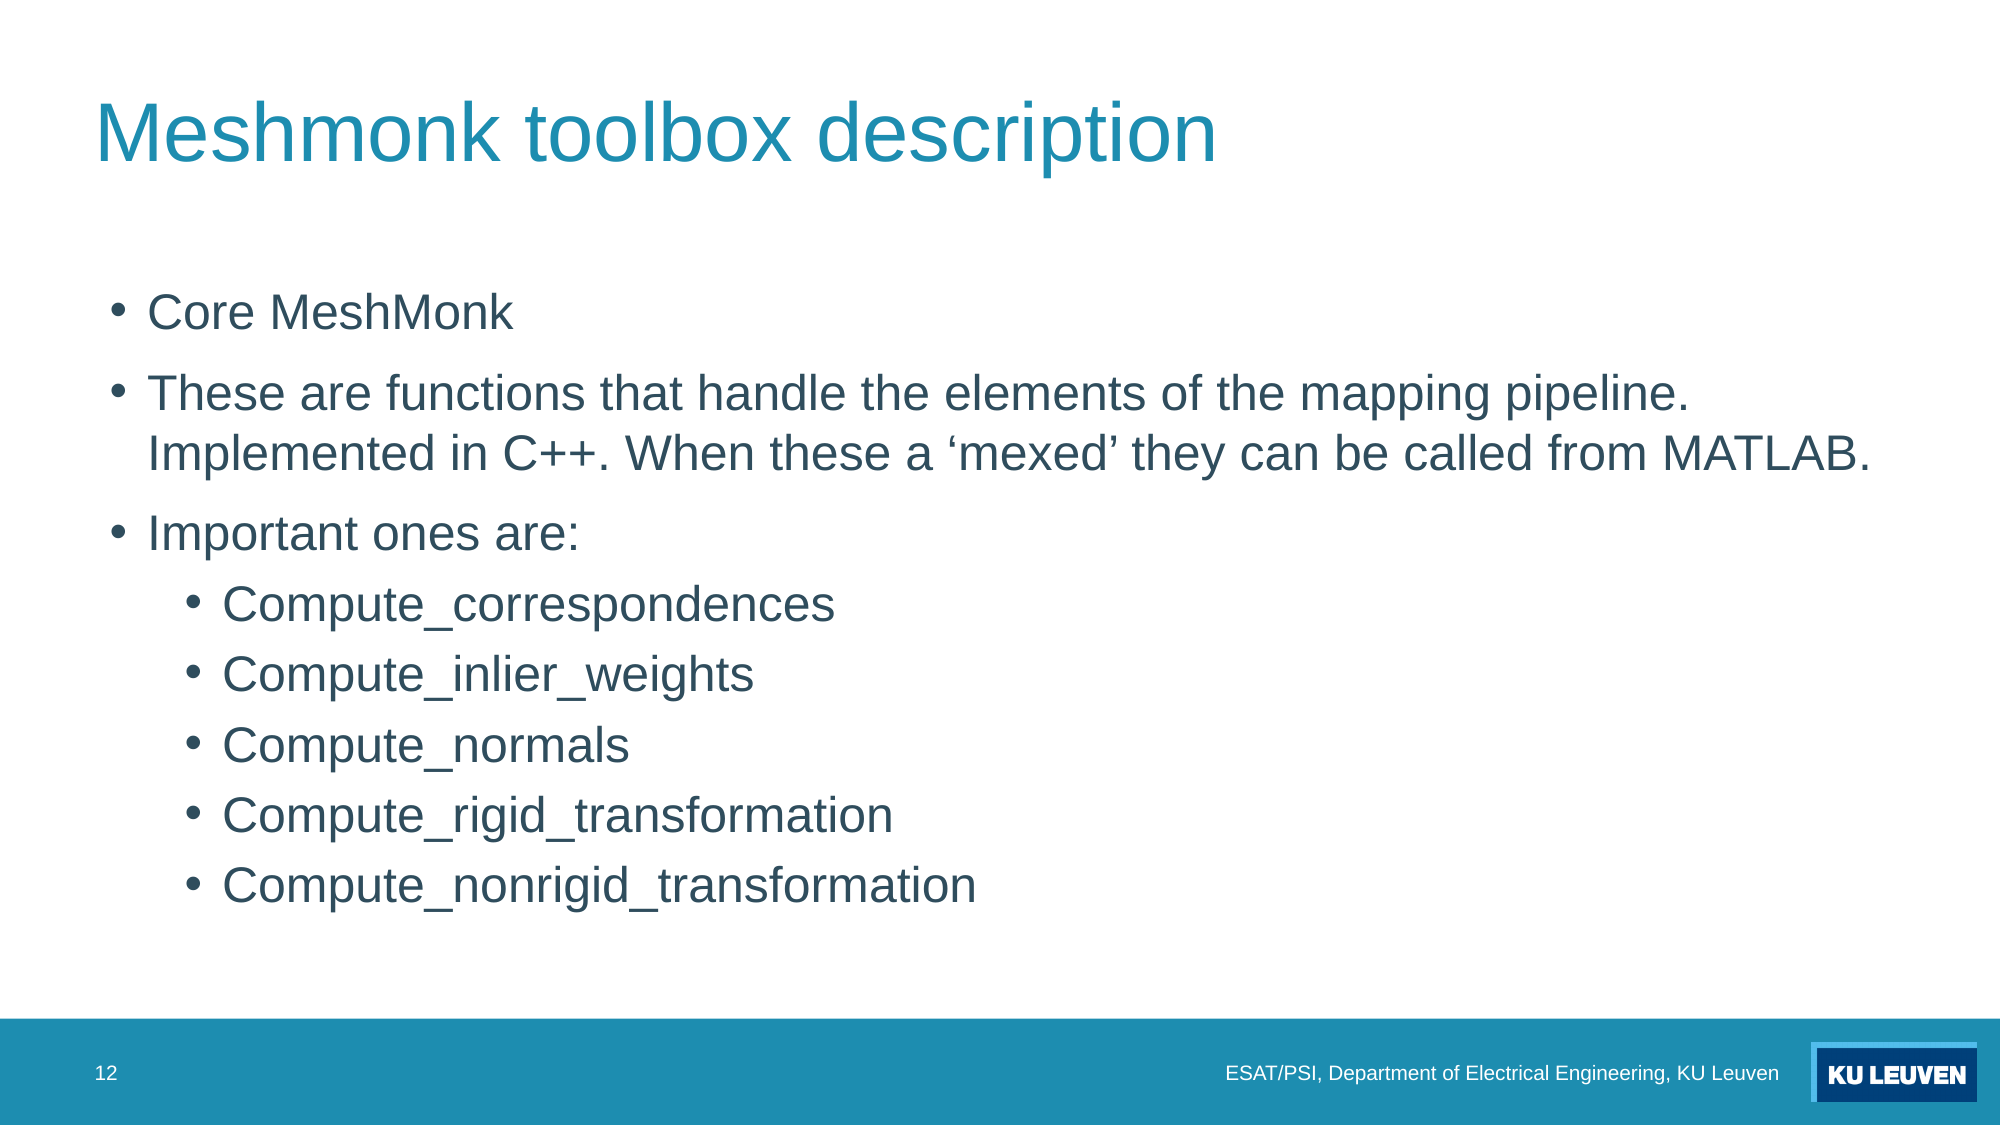

# Meshmonk toolbox description
Core MeshMonk
These are functions that handle the elements of the mapping pipeline. Implemented in C++. When these a ‘mexed’ they can be called from MATLAB.
Important ones are:
Compute_correspondences
Compute_inlier_weights
Compute_normals
Compute_rigid_transformation
Compute_nonrigid_transformation
12
ESAT/PSI, Department of Electrical Engineering, KU Leuven